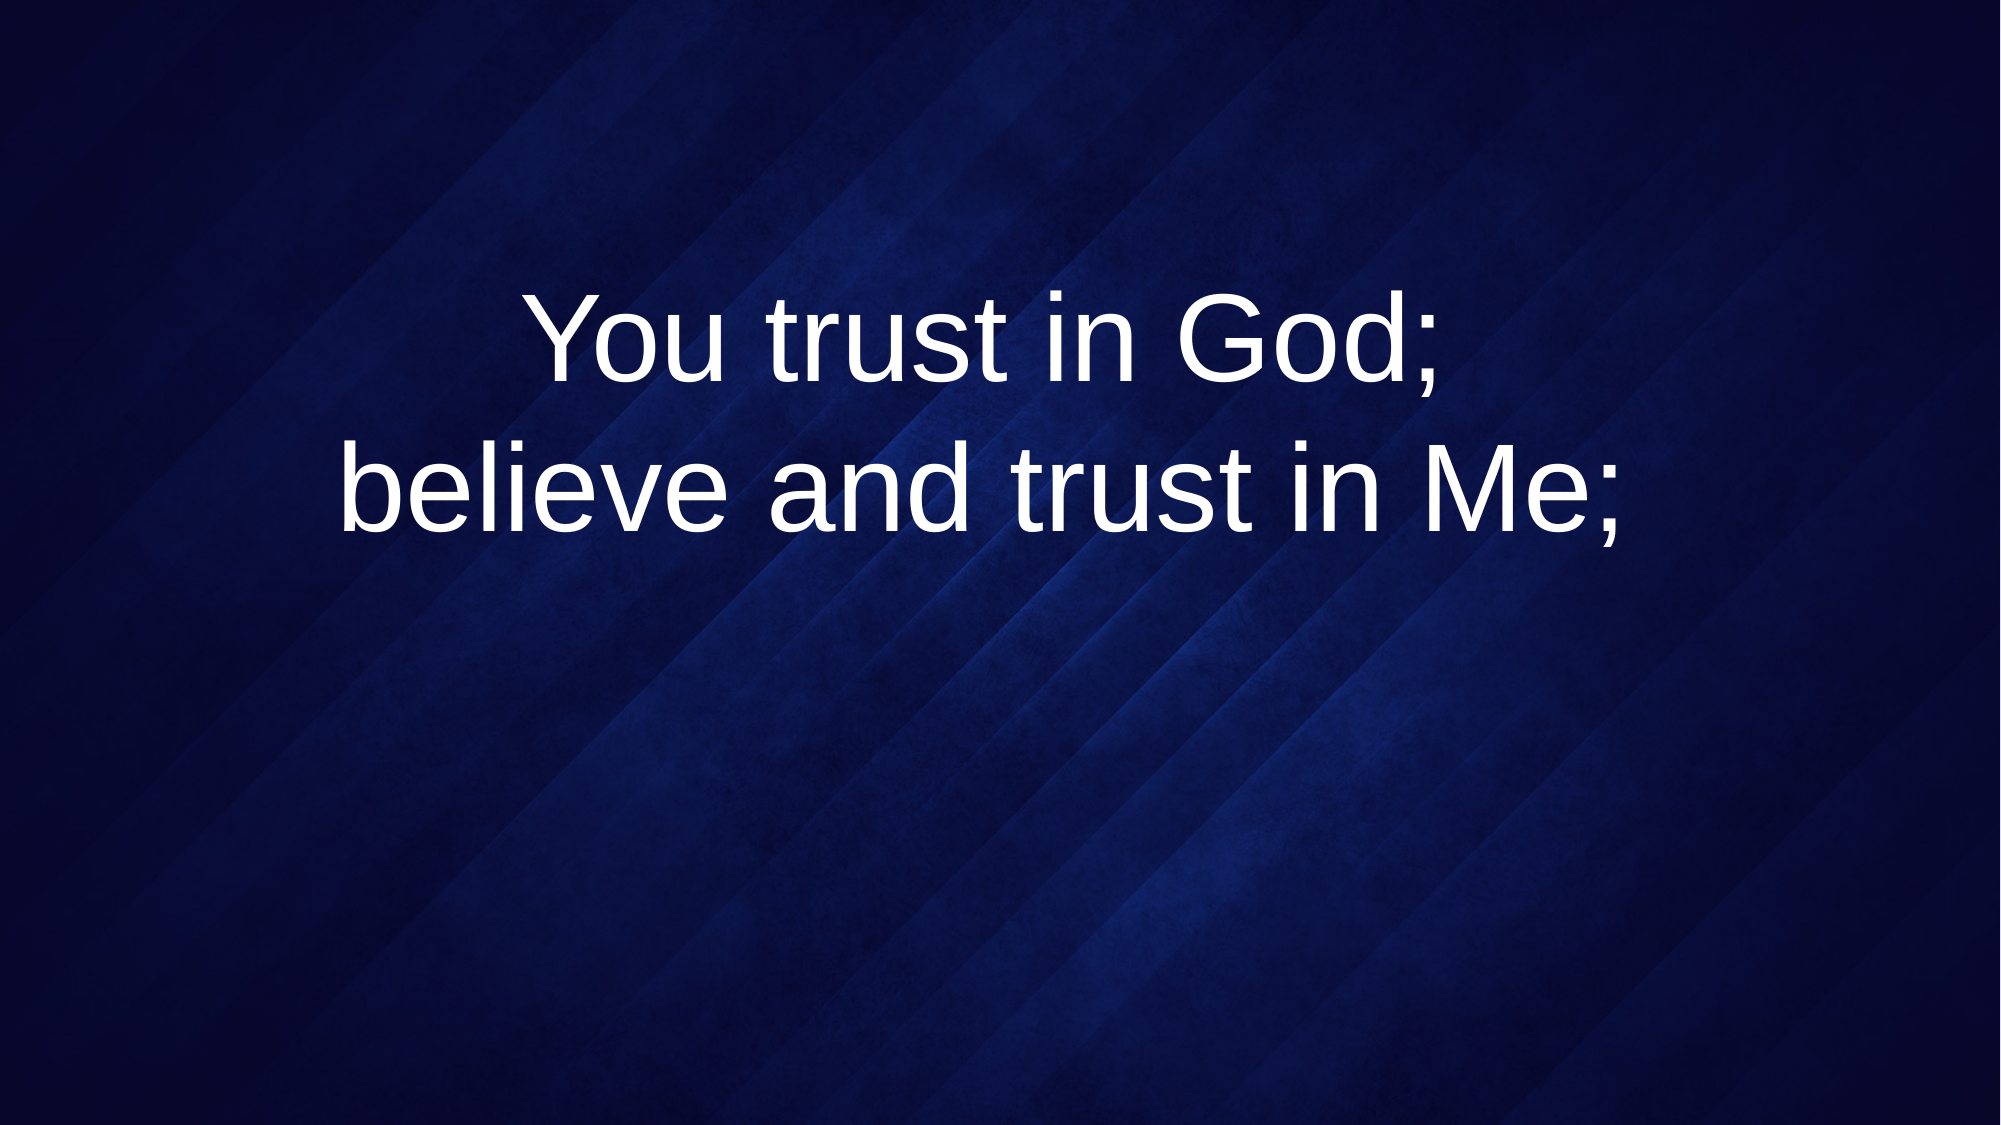

# You trust in God; believe and trust in Me;